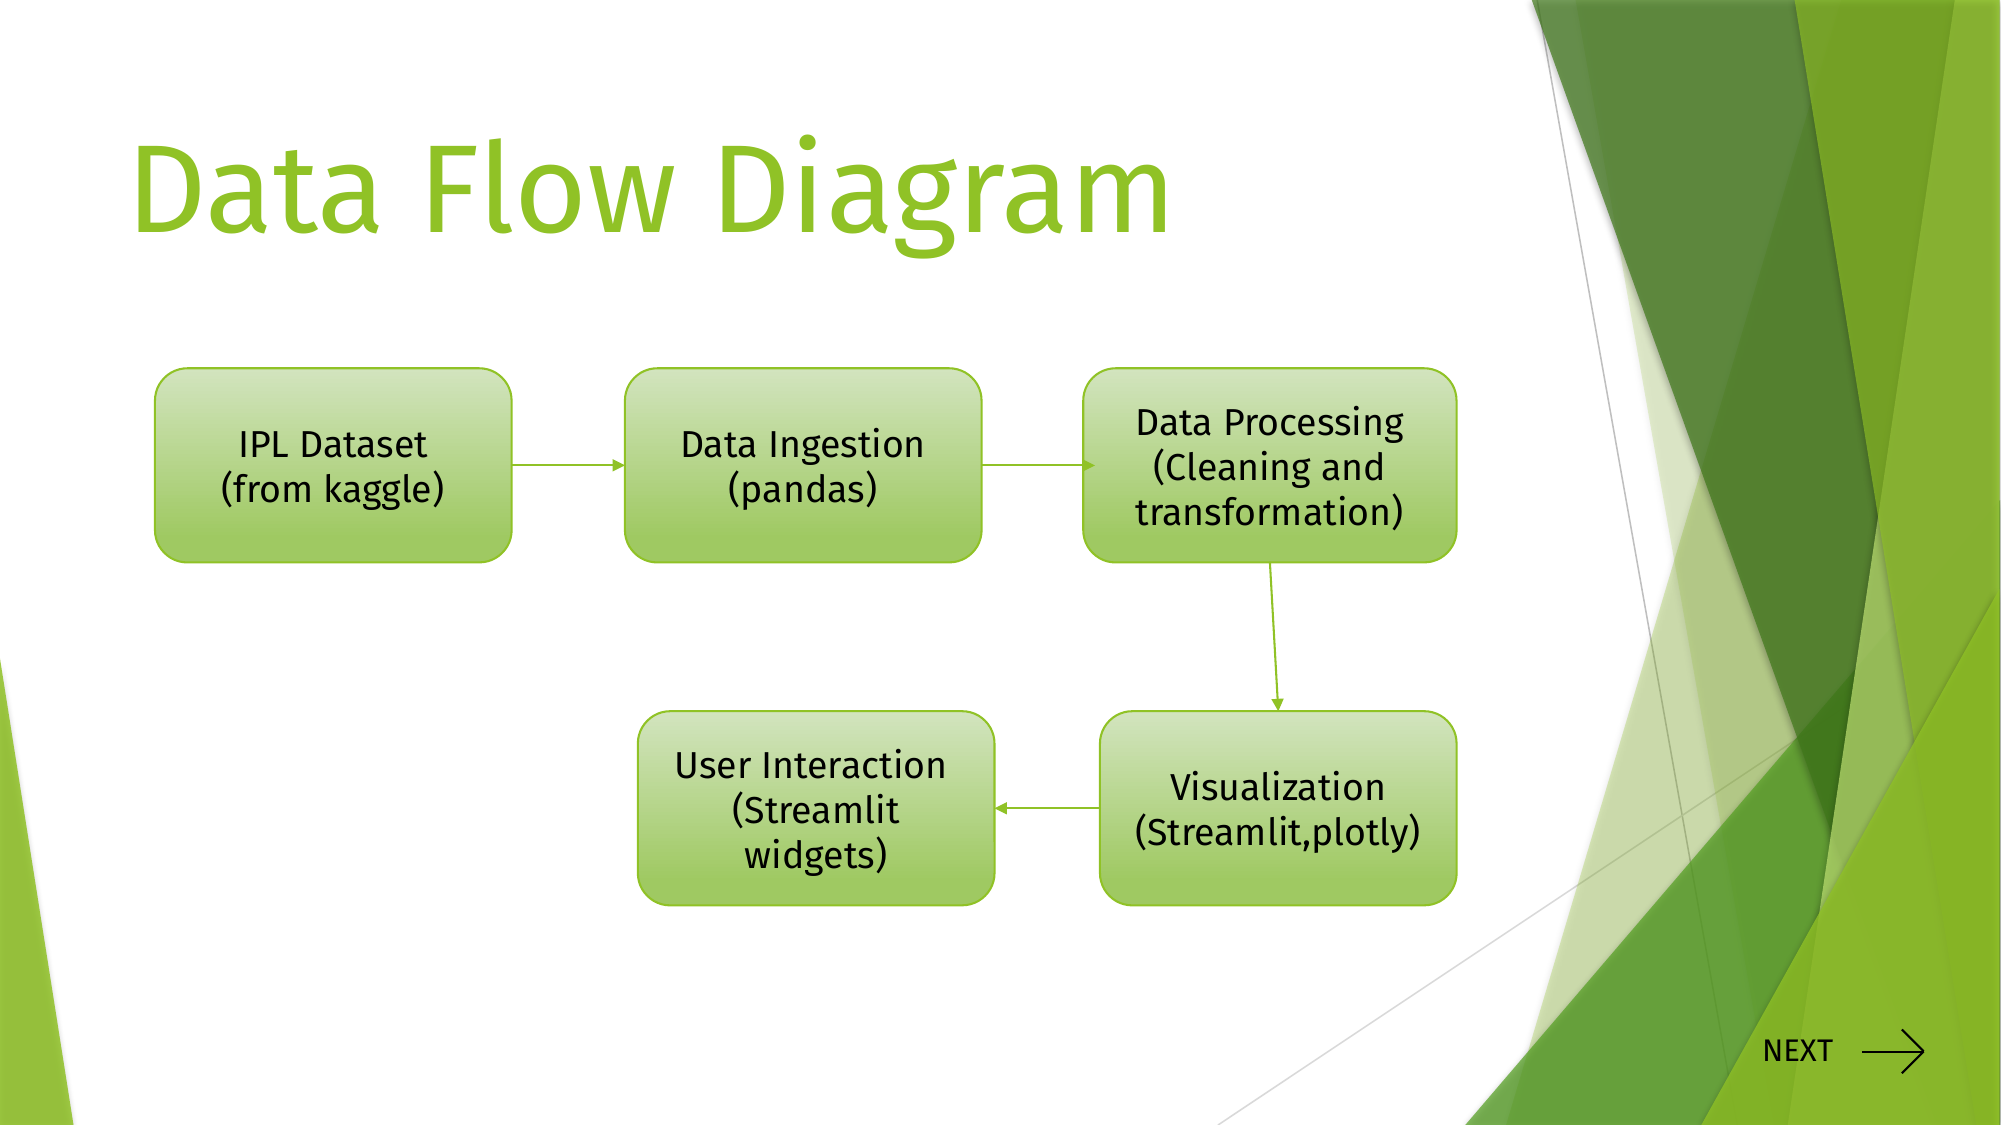

# Data Flow Diagram
IPL Dataset
(from kaggle)
Data Ingestion
(pandas)
Data Processing
(Cleaning and transformation)

User Interaction
(Streamlit widgets)
Visualization
(Streamlit,plotly)